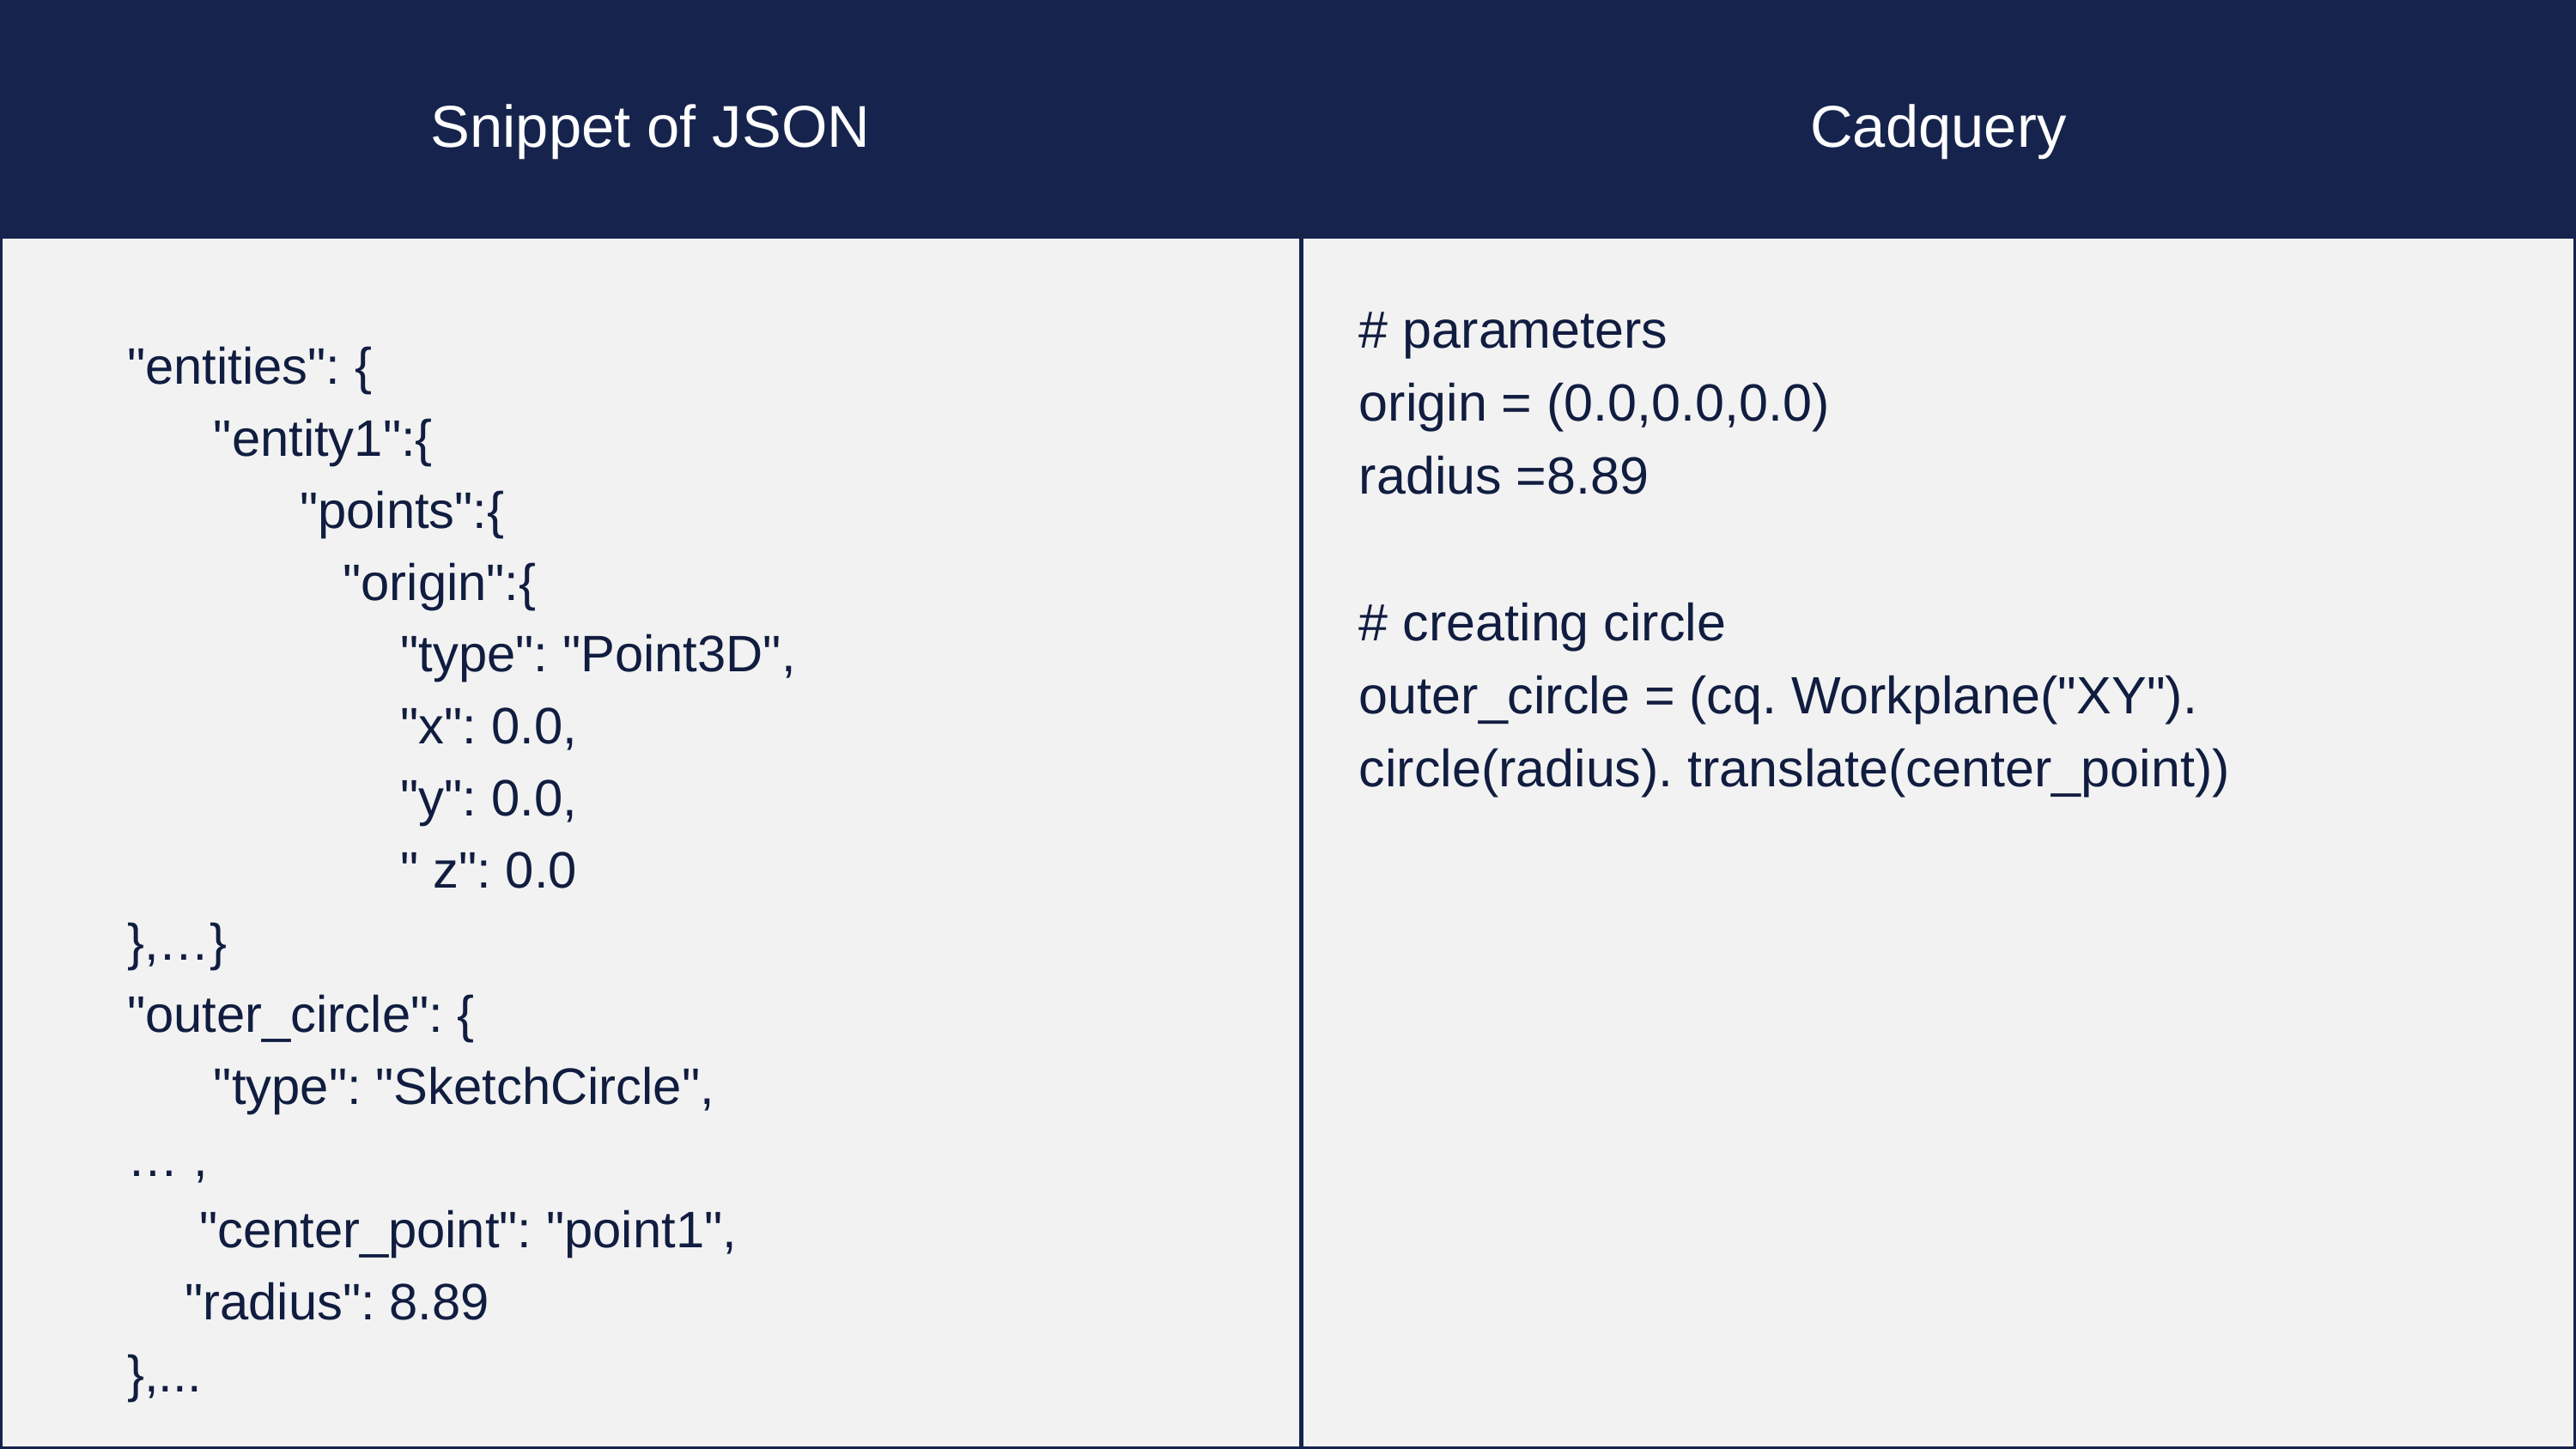

| Snippet of JSON | Cadquery |
| --- | --- |
|  |  |
# parameters
origin = (0.0,0.0,0.0)
radius =8.89

# creating circle
outer_circle = (cq. Workplane("XY"). circle(radius). translate(center_point))

"entities": {
      "entity1":{
            "points":{
               "origin":{
                   "type": "Point3D",
                   "x": 0.0,
                   "y": 0.0,
                   " z": 0.0
},…}
"outer_circle": {
      "type": "SketchCircle",
… ,
     "center_point": "point1",
    "radius": 8.89
},...